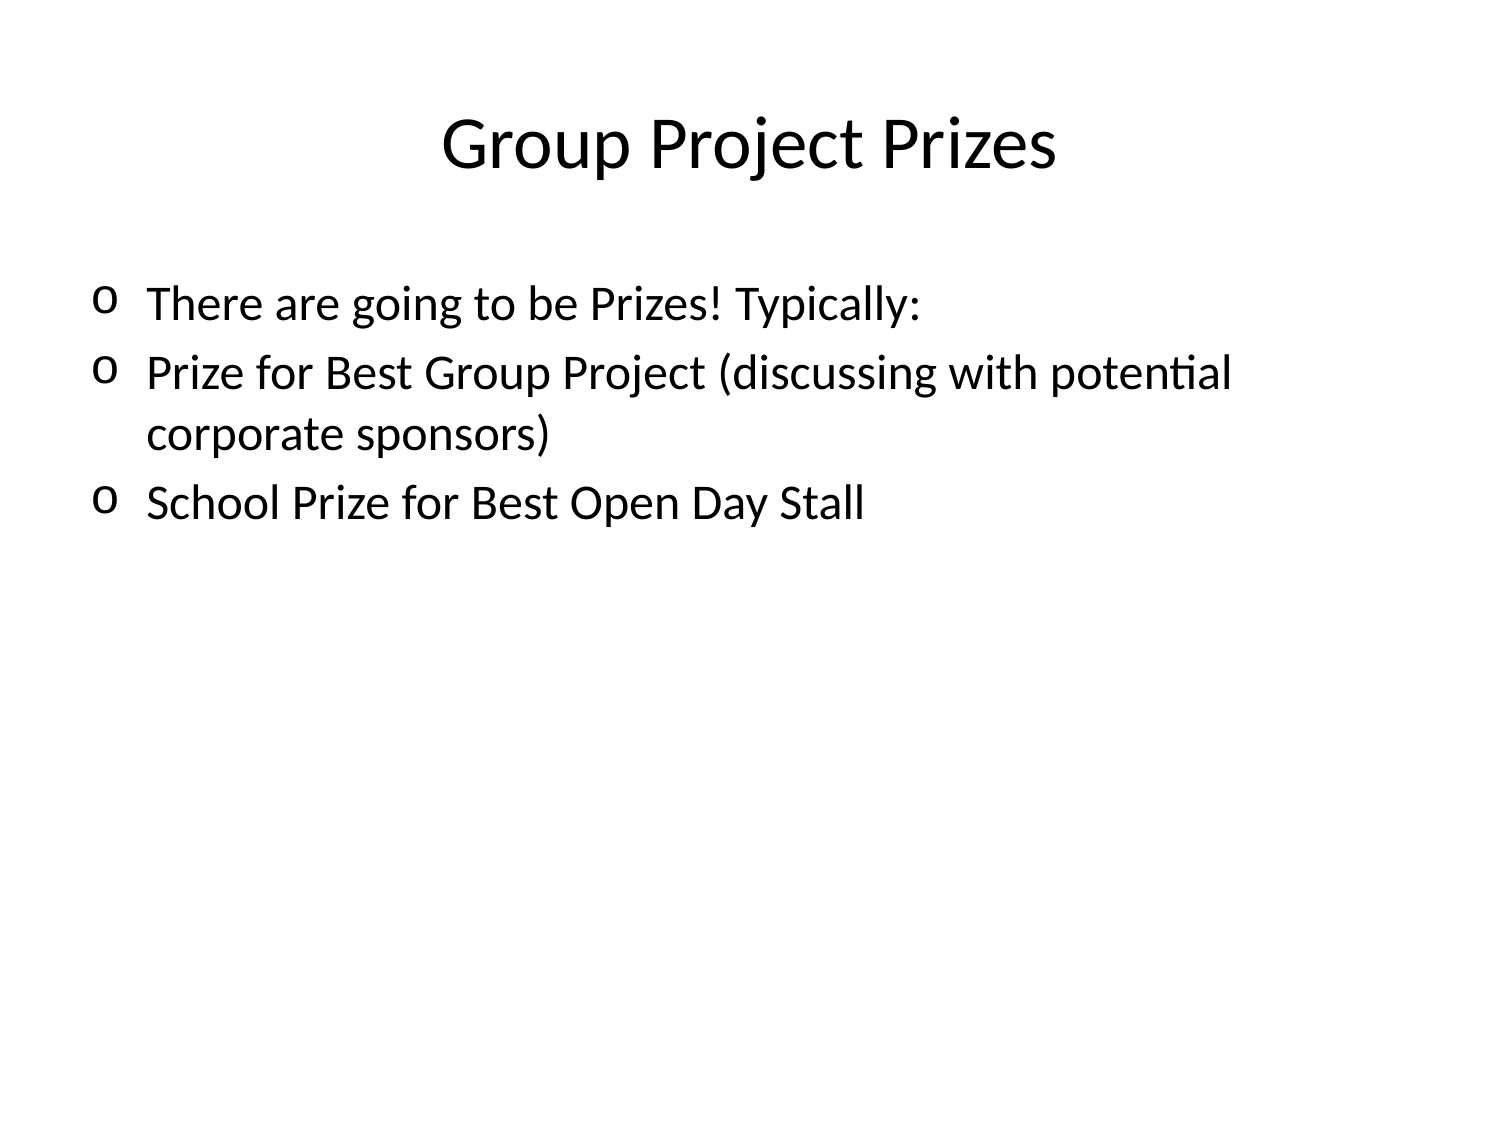

# Group Project Prizes
There are going to be Prizes! Typically:
Prize for Best Group Project (discussing with potential corporate sponsors)
School Prize for Best Open Day Stall